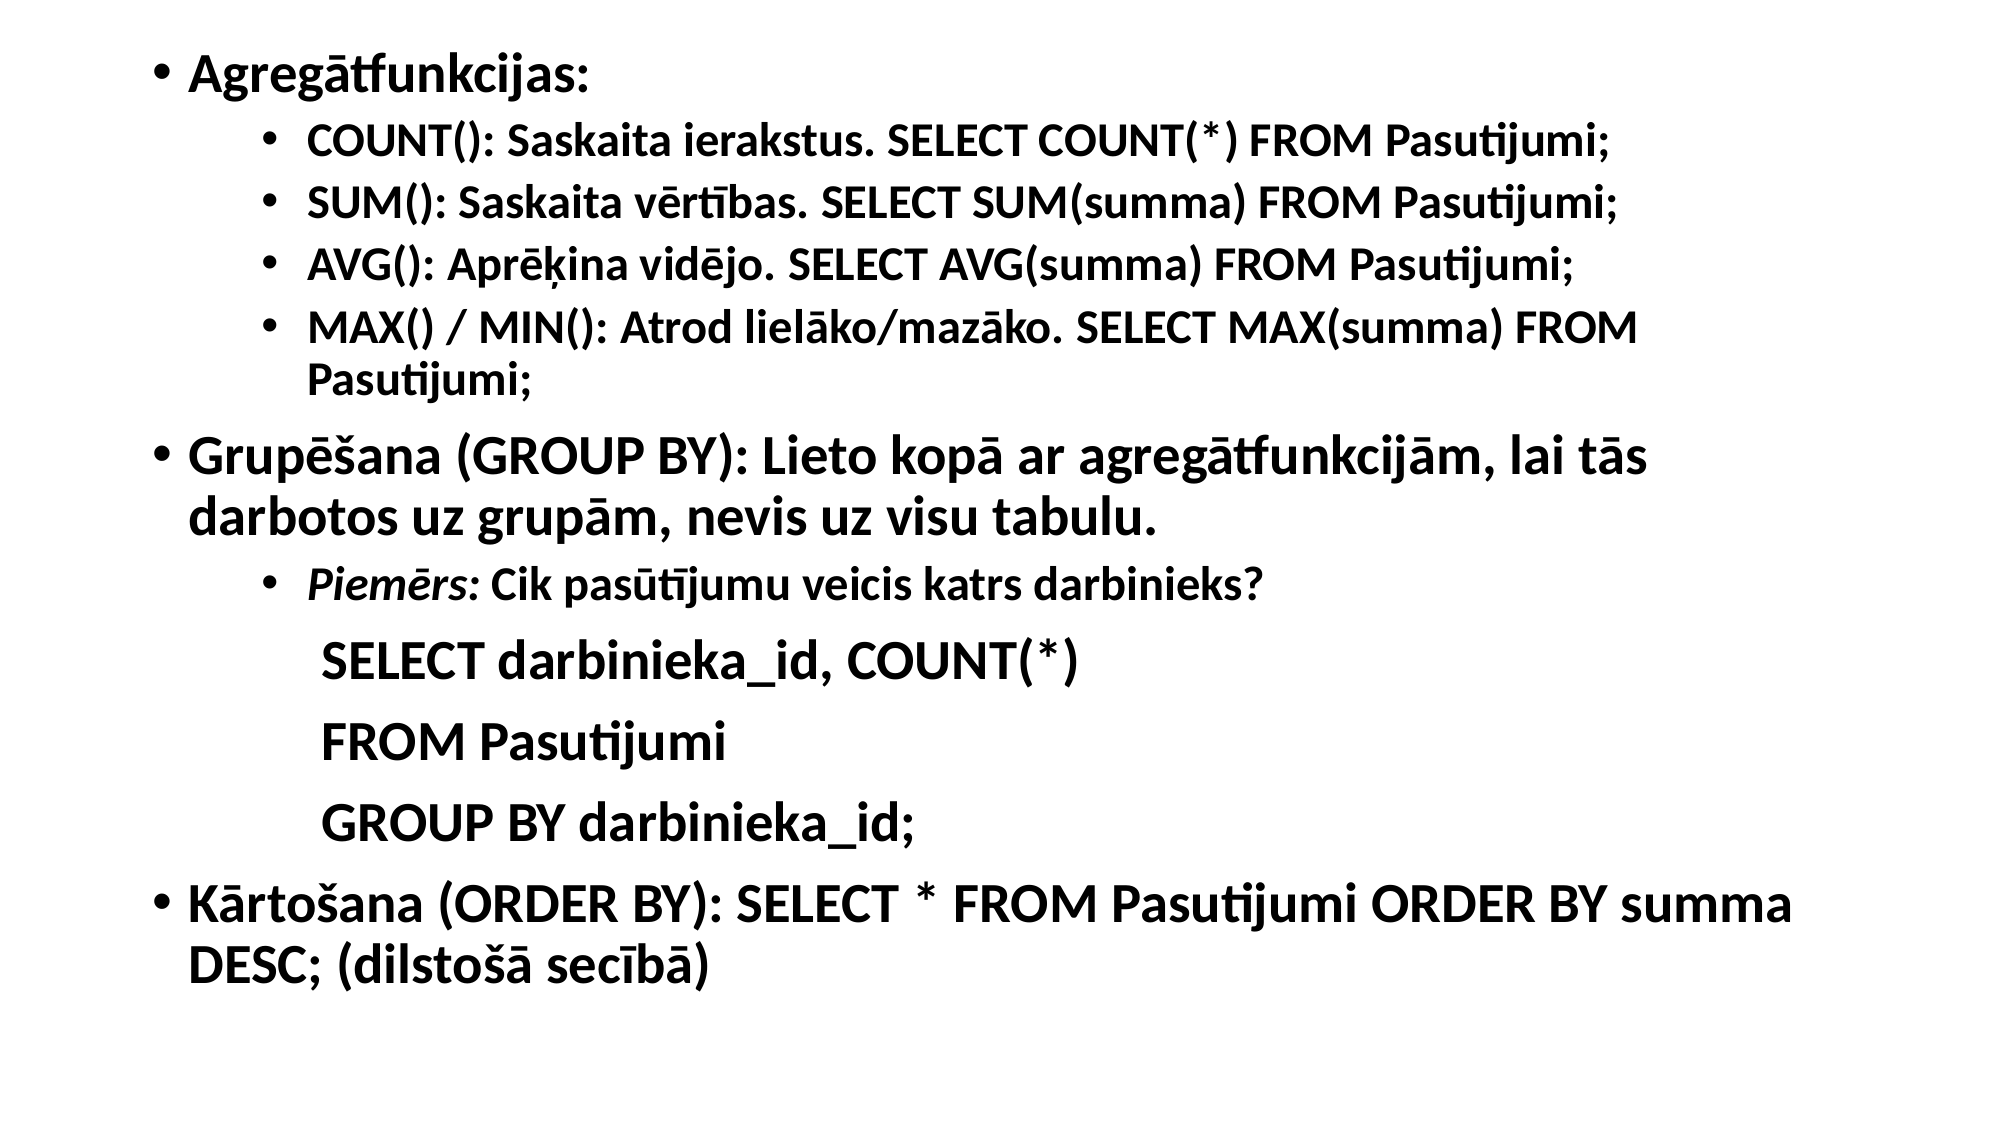

Agregātfunkcijas:
COUNT(): Saskaita ierakstus. SELECT COUNT(*) FROM Pasutijumi;
SUM(): Saskaita vērtības. SELECT SUM(summa) FROM Pasutijumi;
AVG(): Aprēķina vidējo. SELECT AVG(summa) FROM Pasutijumi;
MAX() / MIN(): Atrod lielāko/mazāko. SELECT MAX(summa) FROM Pasutijumi;
Grupēšana (GROUP BY): Lieto kopā ar agregātfunkcijām, lai tās darbotos uz grupām, nevis uz visu tabulu.
Piemērs: Cik pasūtījumu veicis katrs darbinieks?
   SELECT darbinieka_id, COUNT(*)
   FROM Pasutijumi
   GROUP BY darbinieka_id;
Kārtošana (ORDER BY): SELECT * FROM Pasutijumi ORDER BY summa DESC; (dilstošā secībā)